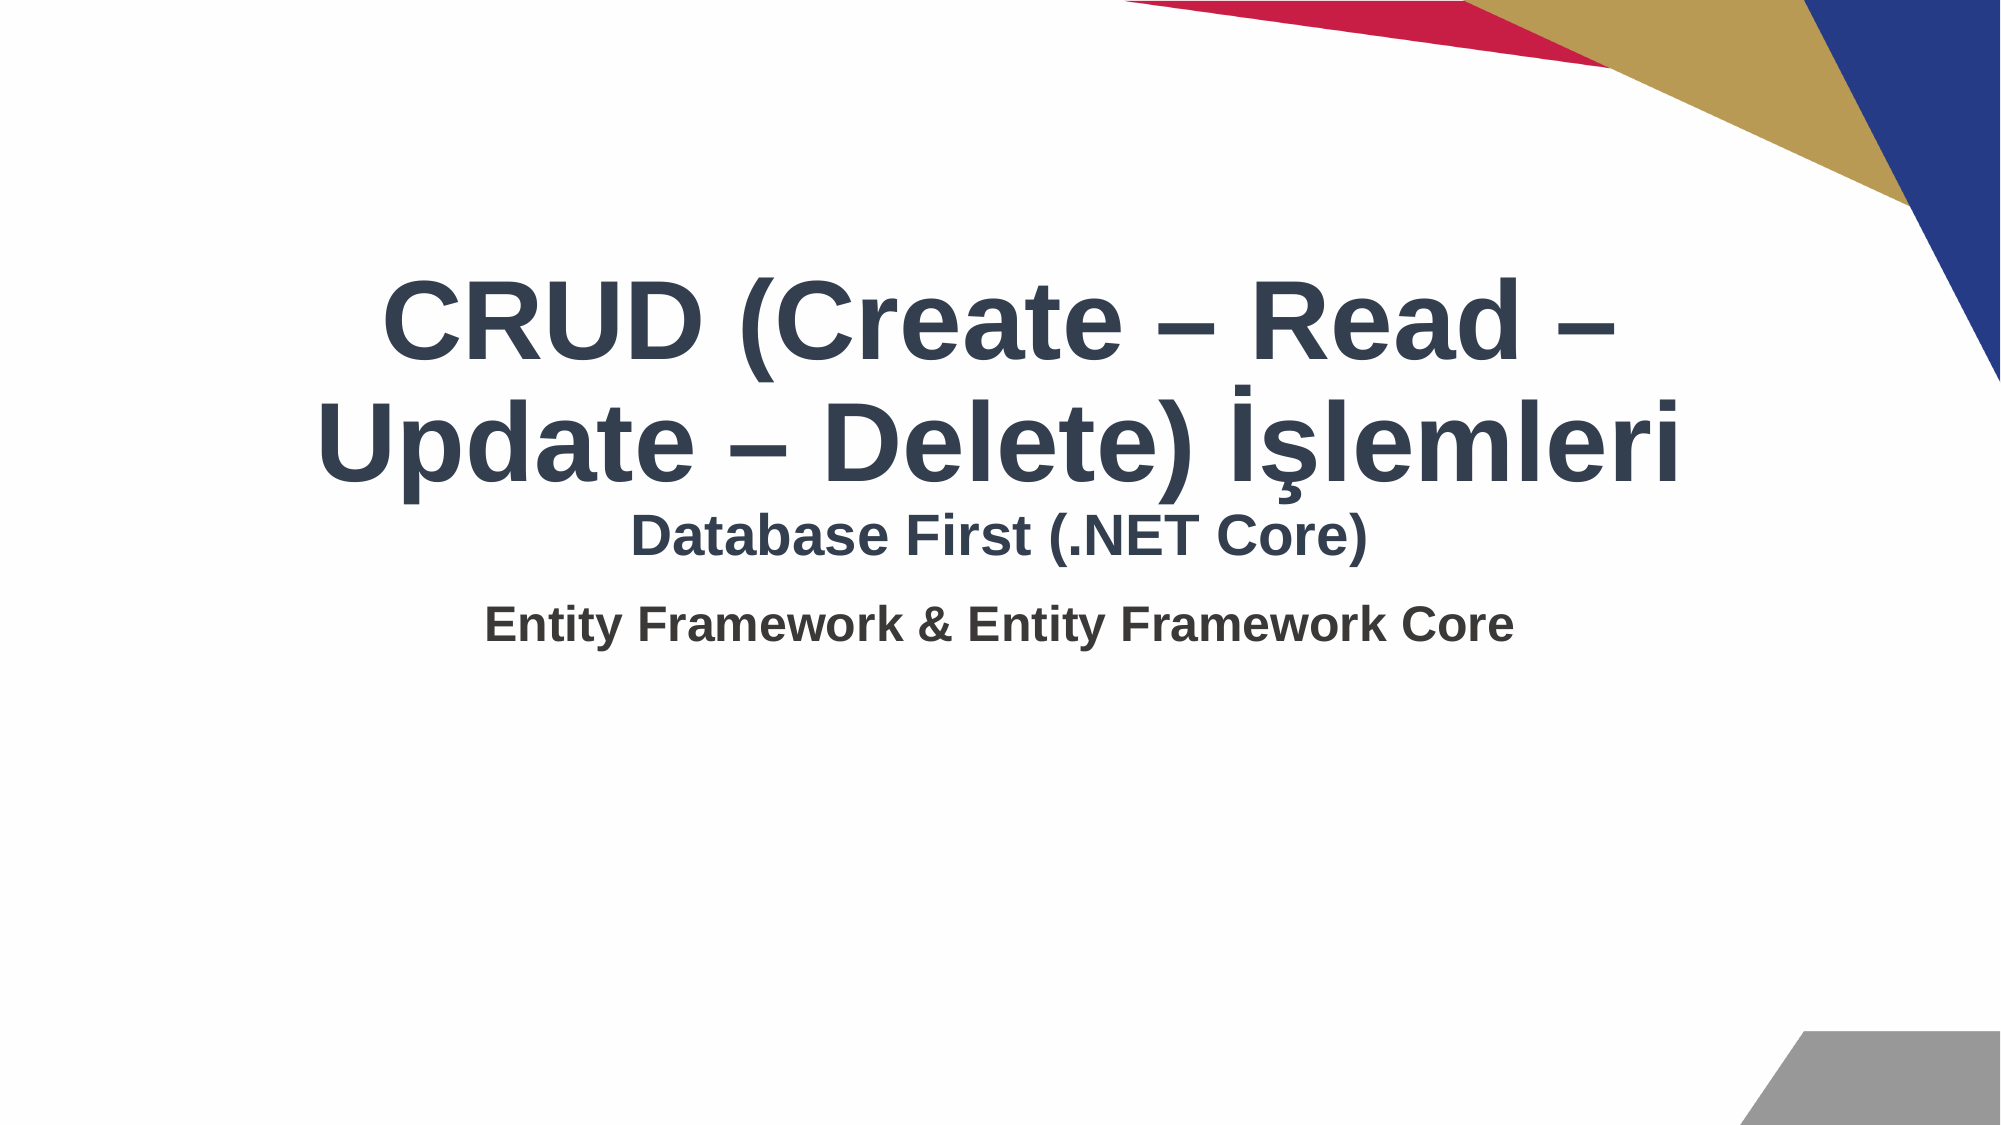

# CRUD (Create – Read – Update – Delete) İşlemleri Database First (.NET Core)
Entity Framework & Entity Framework Core